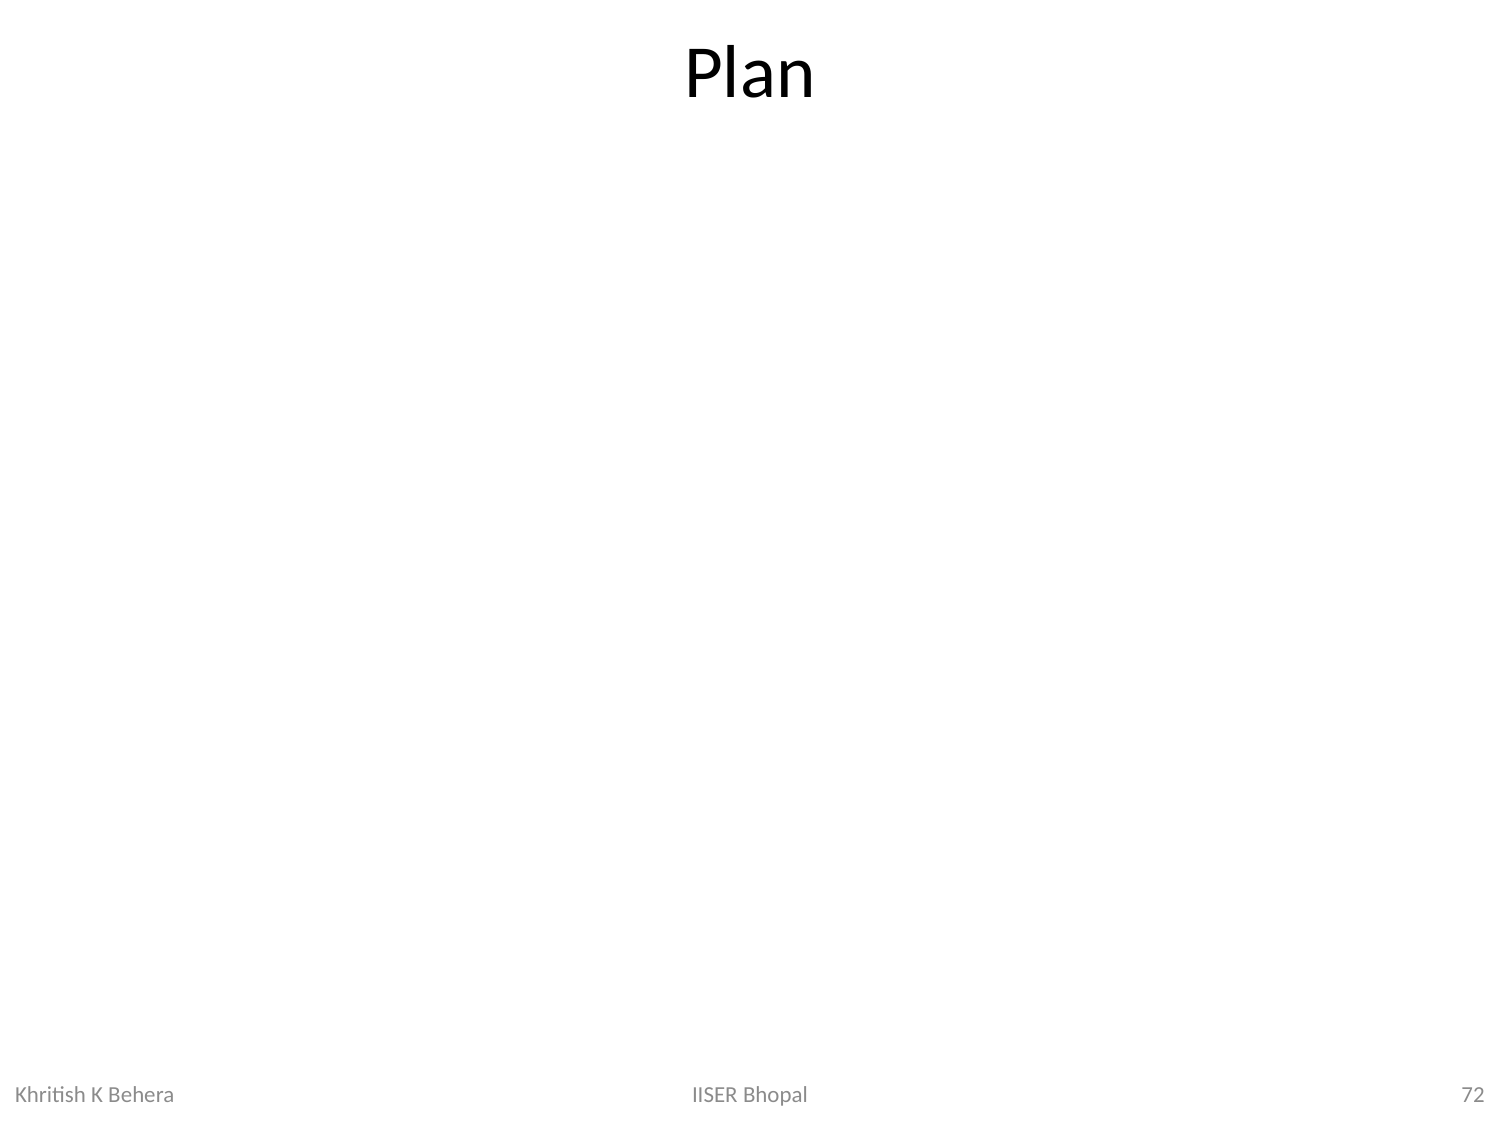

# Plan
72
IISER Bhopal
Khritish K Behera